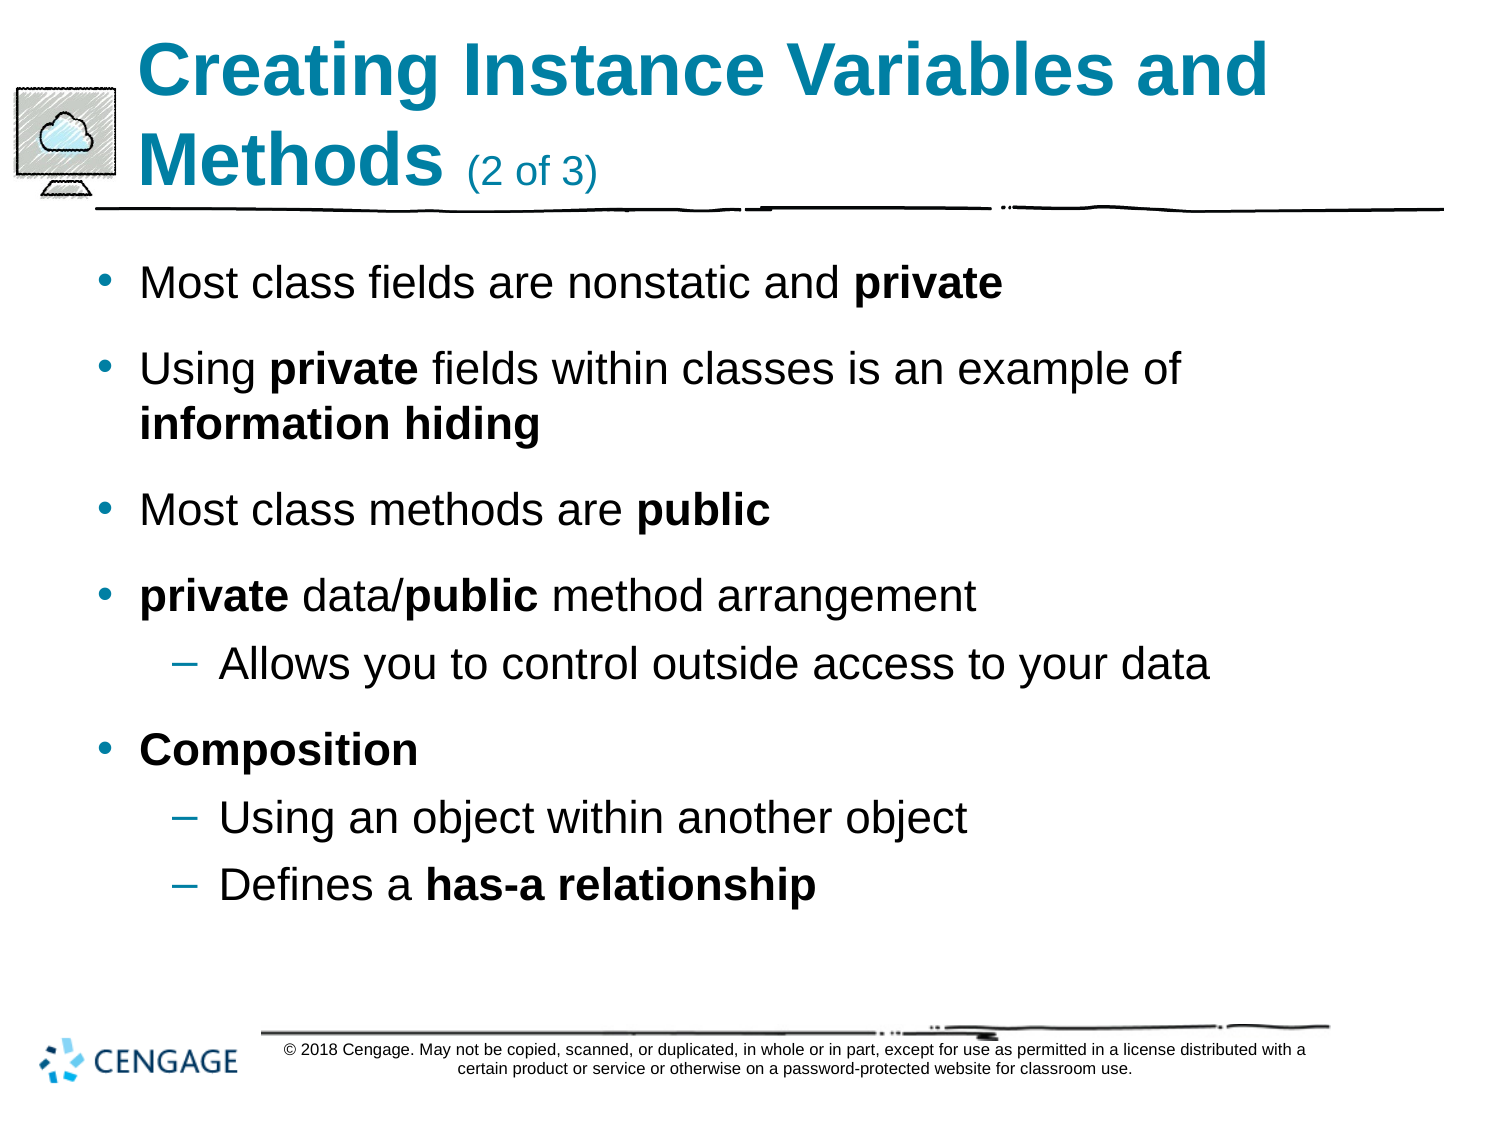

# Creating Instance Variables and Methods (2 of 3)
Most class fields are nonstatic and private
Using private fields within classes is an example of information hiding
Most class methods are public
private data/public method arrangement
Allows you to control outside access to your data
Composition
Using an object within another object
Defines a has-a relationship
© 2018 Cengage. May not be copied, scanned, or duplicated, in whole or in part, except for use as permitted in a license distributed with a certain product or service or otherwise on a password-protected website for classroom use.